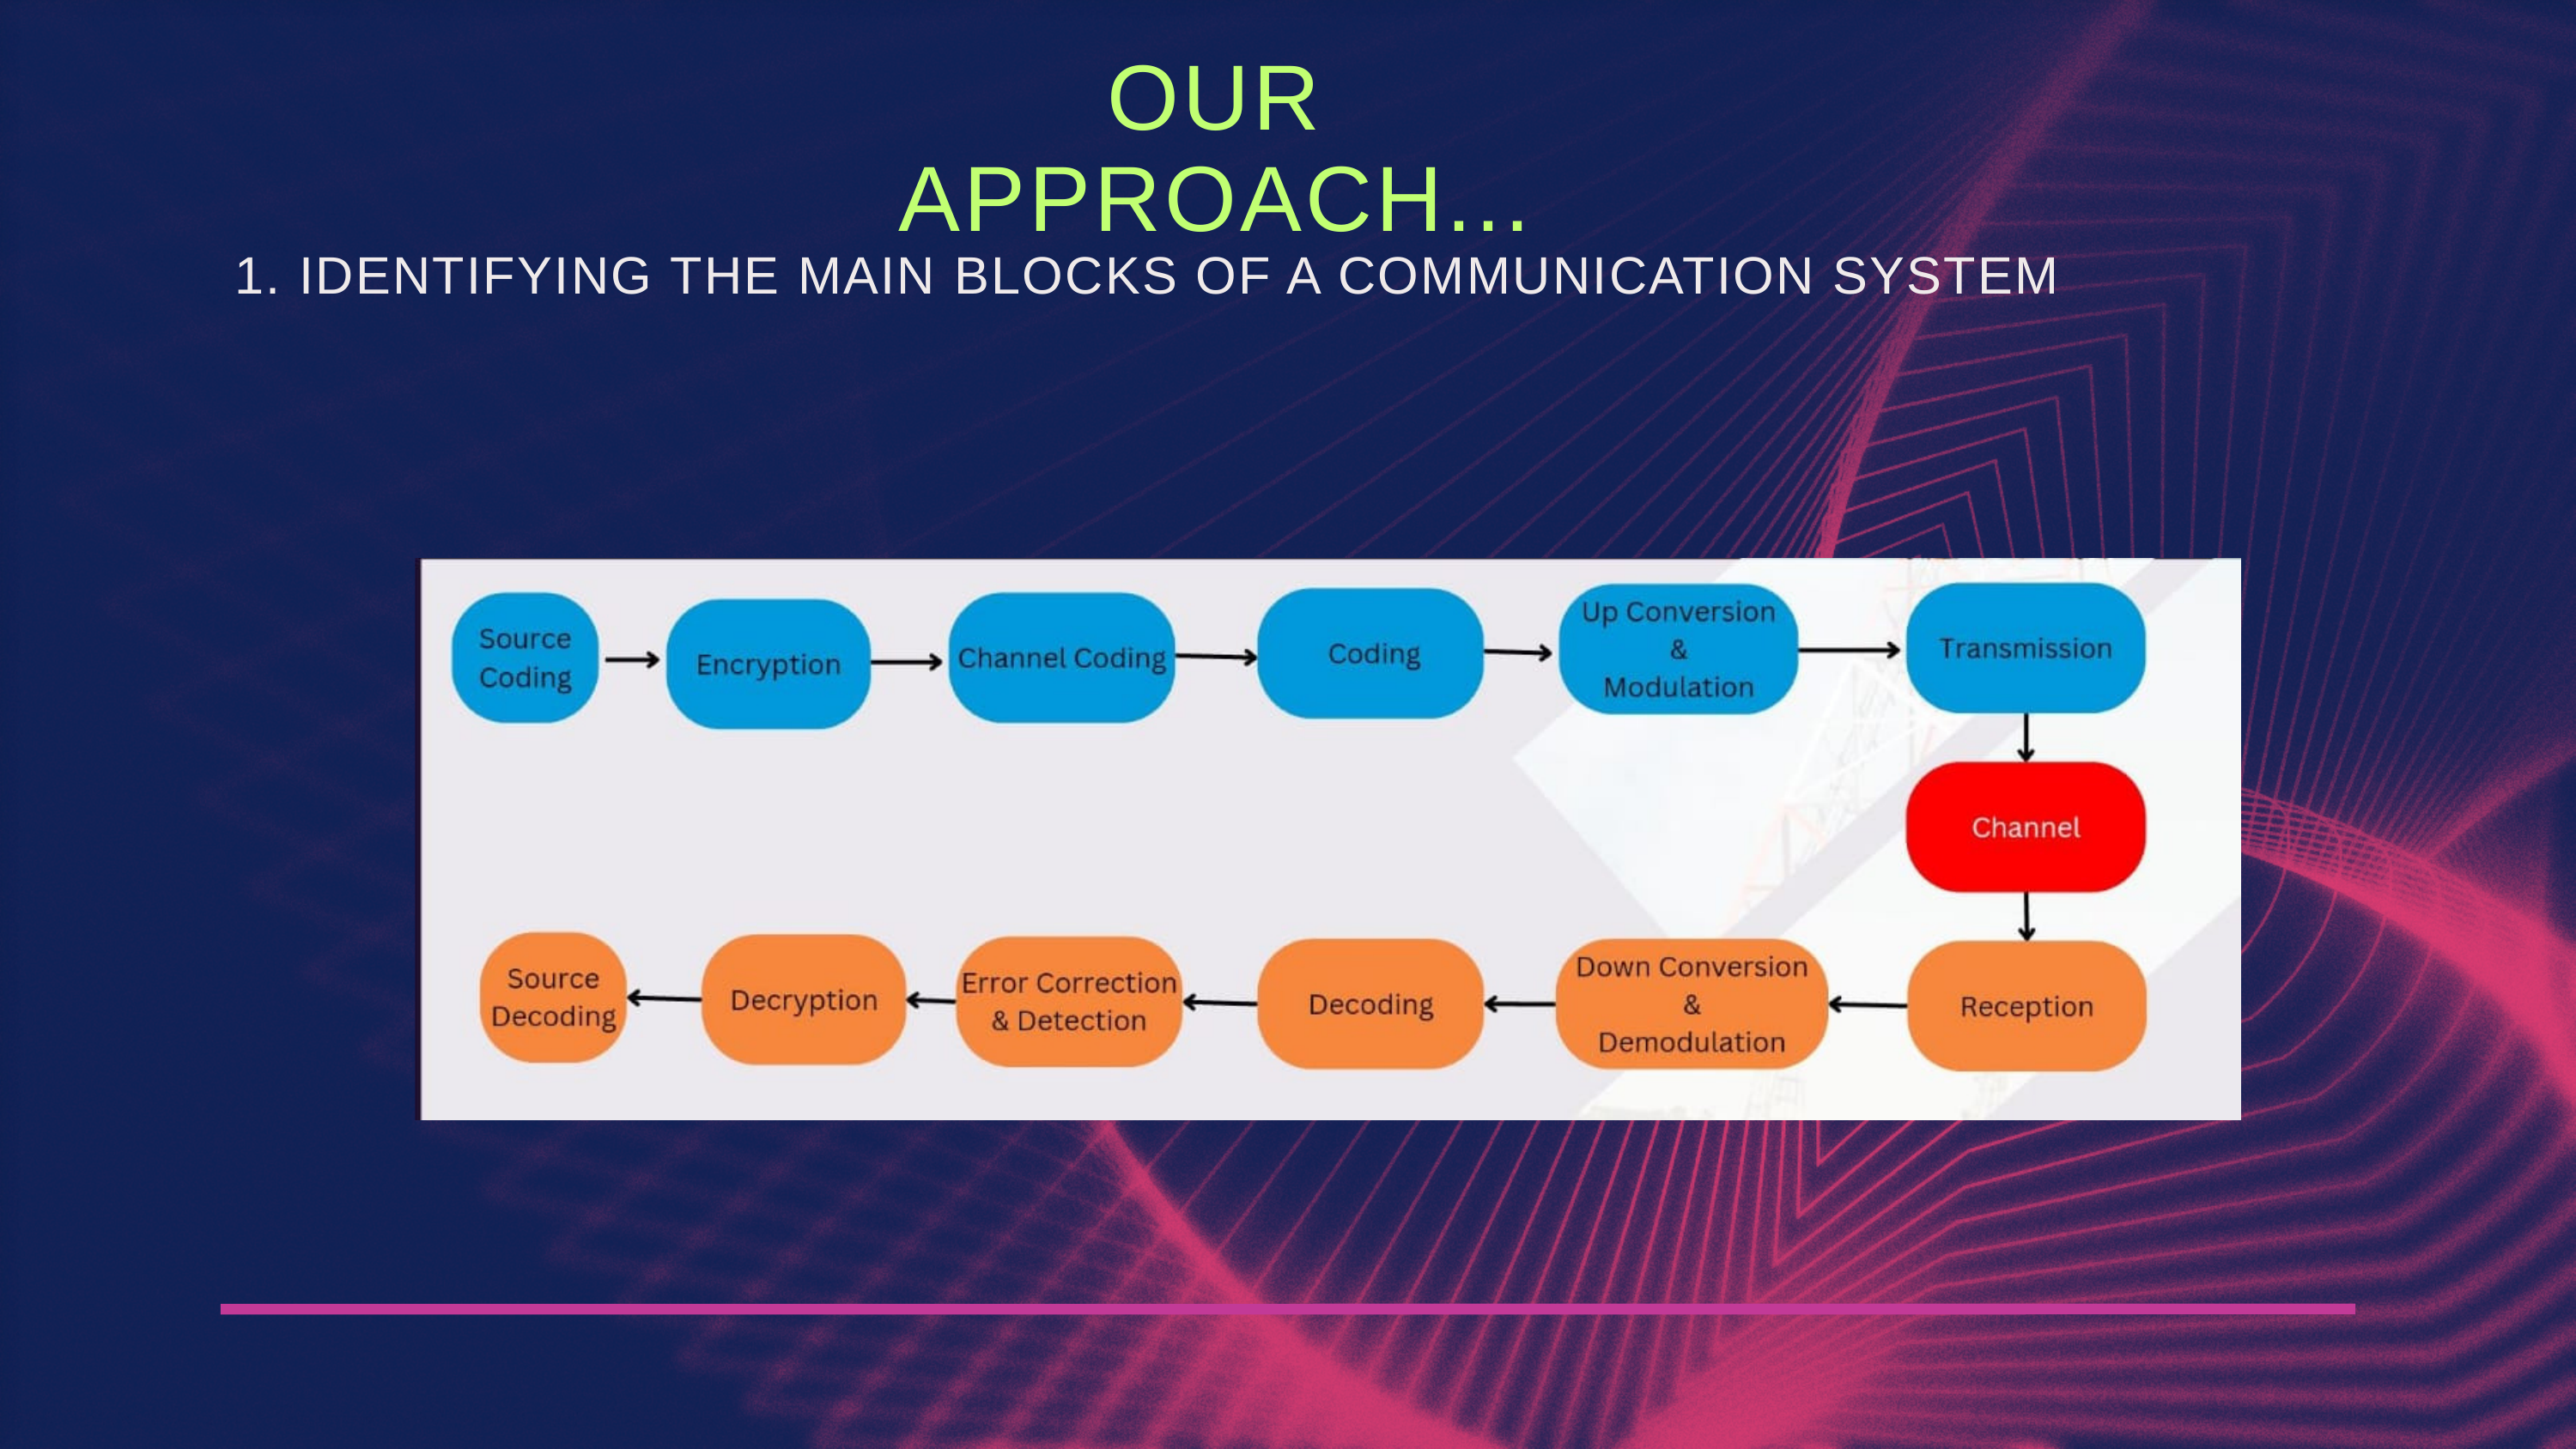

OUR APPROACH...
1. IDENTIFYING THE MAIN BLOCKS OF A COMMUNICATION SYSTEM